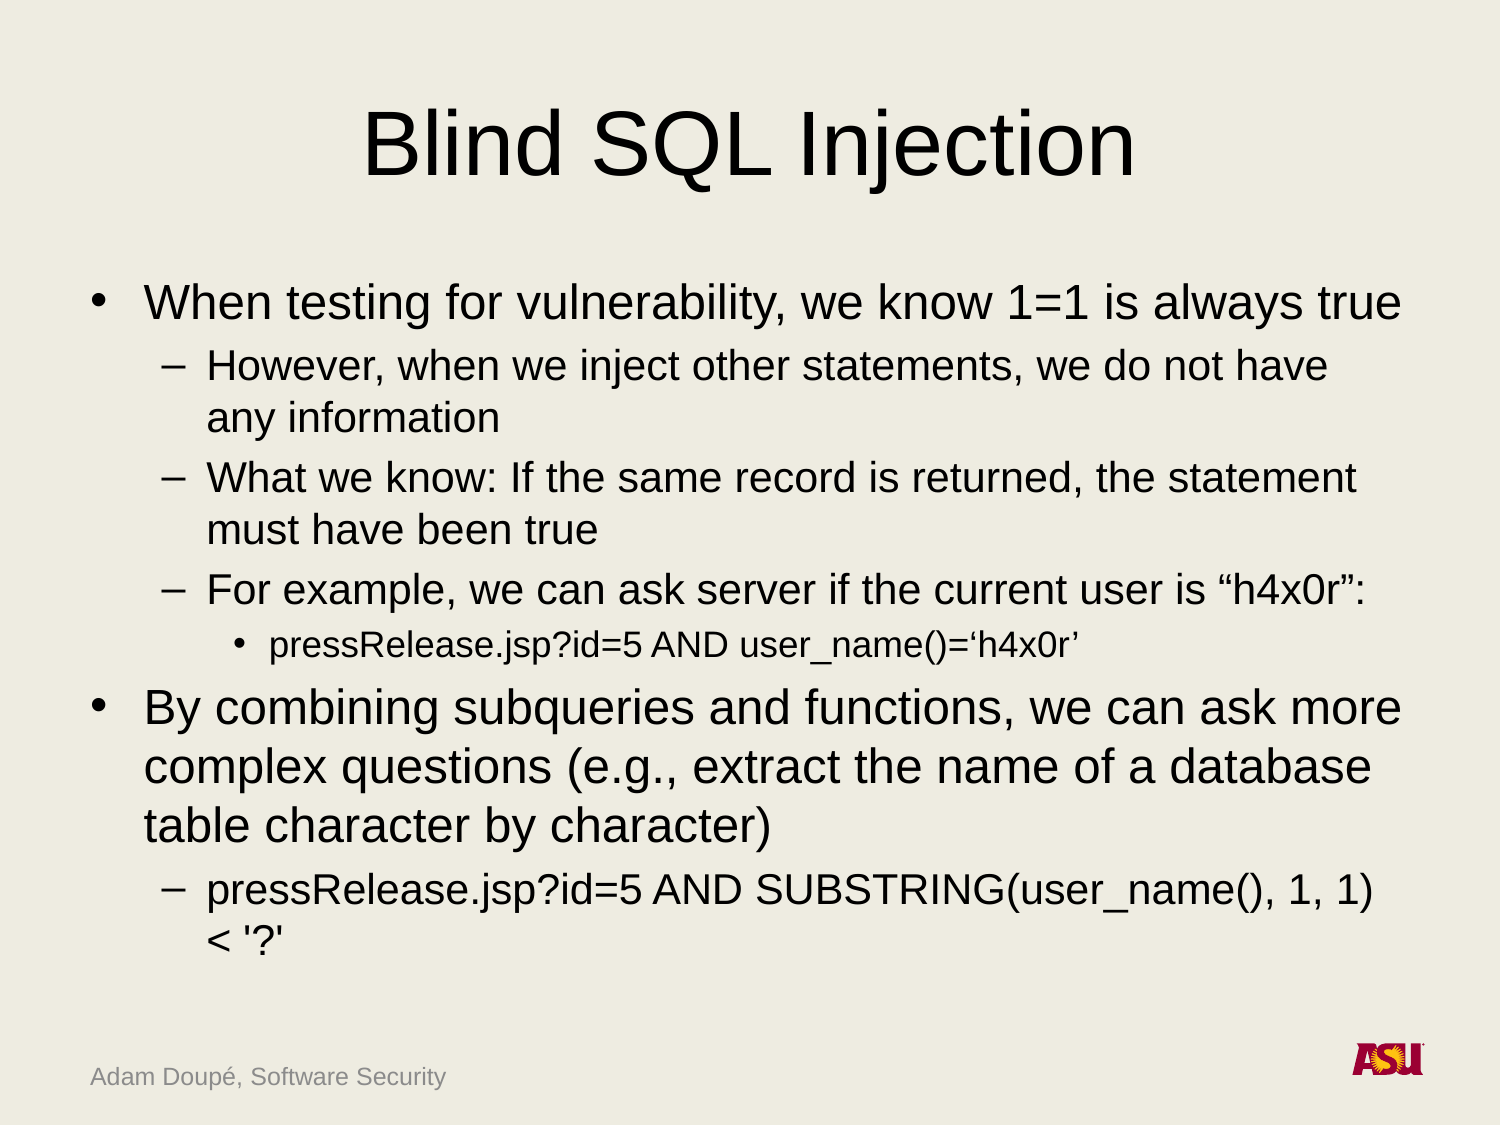

# Blind SQL Injection
When testing for vulnerability, we know 1=1 is always true
However, when we inject other statements, we do not have any information
What we know: If the same record is returned, the statement must have been true
For example, we can ask server if the current user is “h4x0r”:
pressRelease.jsp?id=5 AND user_name()=‘h4x0r’
By combining subqueries and functions, we can ask more complex questions (e.g., extract the name of a database table character by character)
pressRelease.jsp?id=5 AND SUBSTRING(user_name(), 1, 1) < '?'